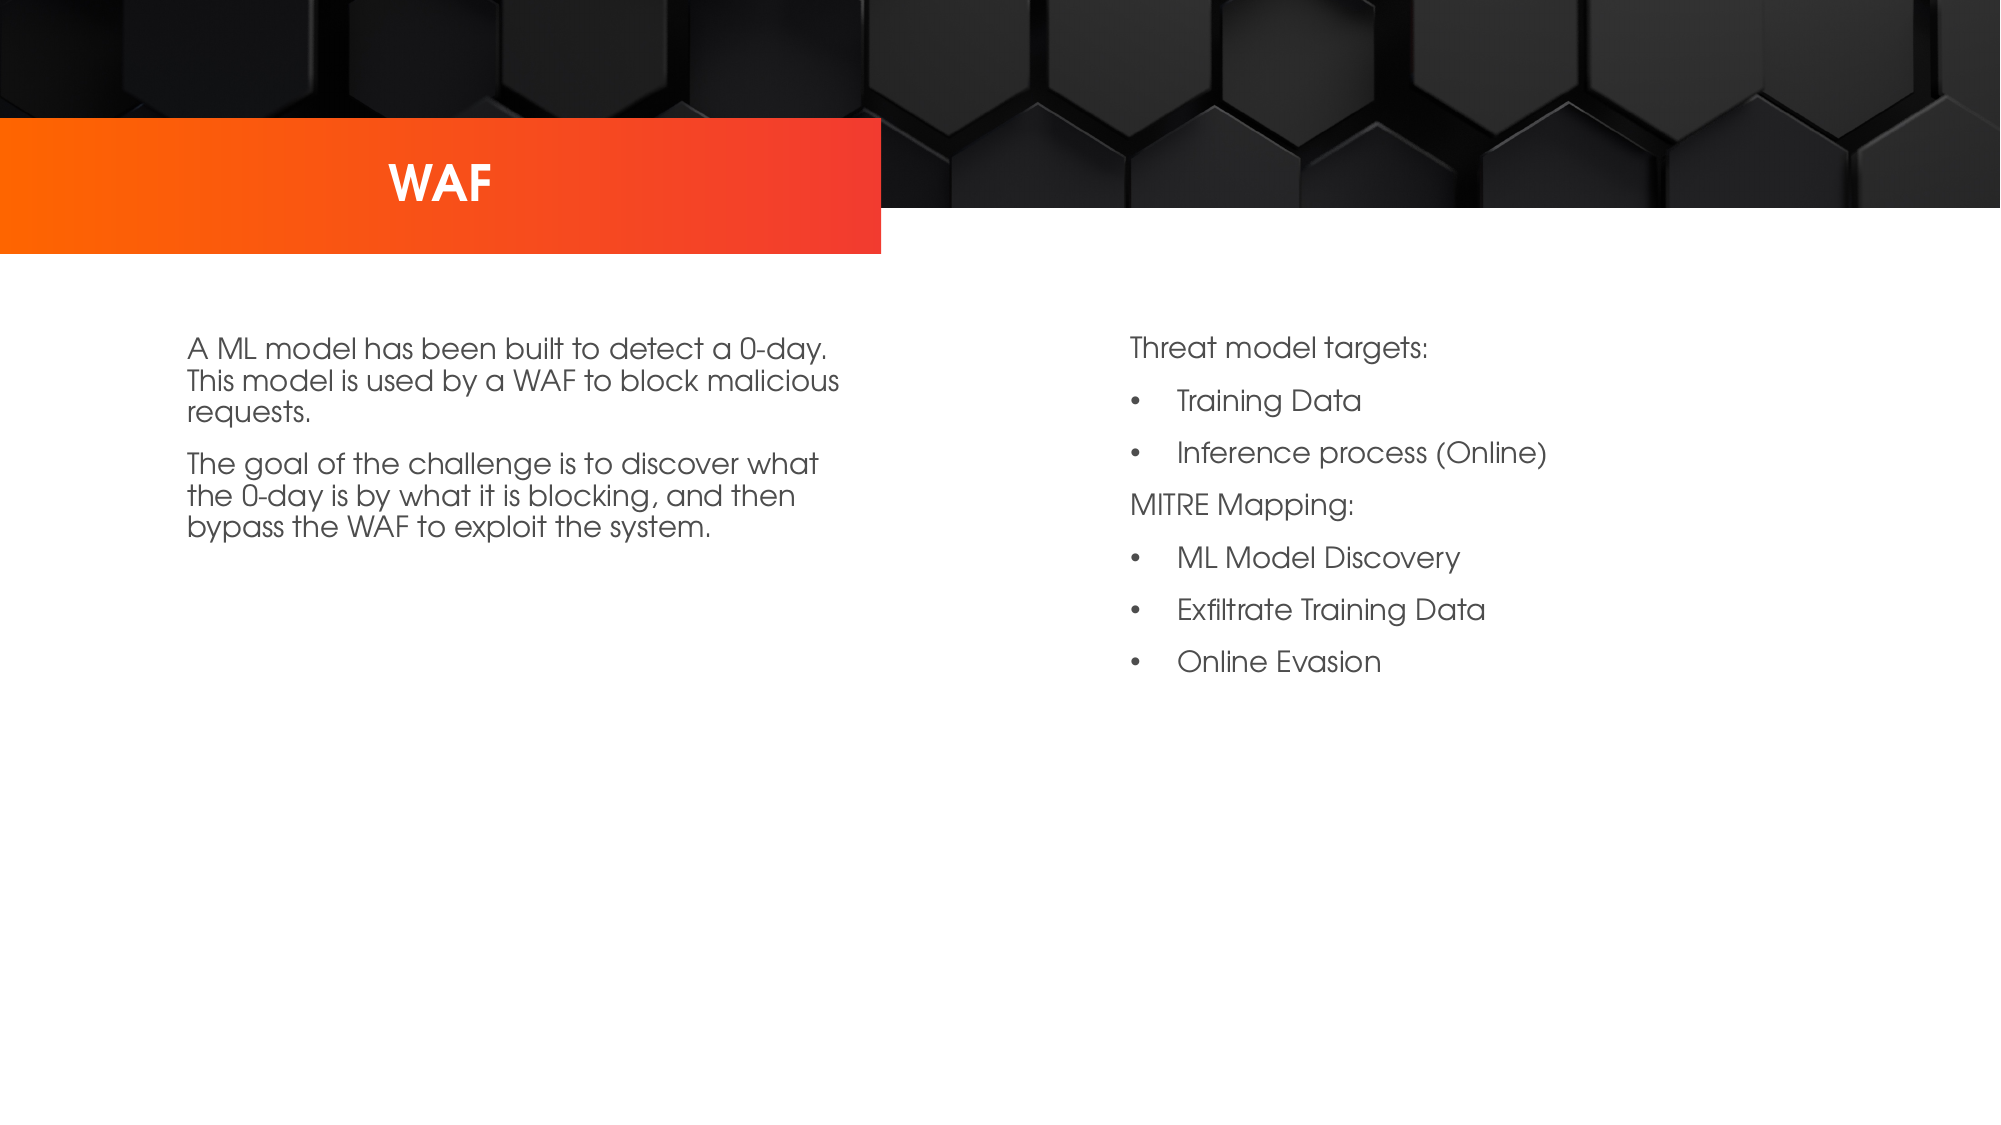

WAF
Threat model targets:
Training Data
Inference process (Online)
MITRE Mapping:
ML Model Discovery
Exfiltrate Training Data
Online Evasion

A ML model has been built to detect a 0-day. This model is used by a WAF to block malicious requests.
The goal of the challenge is to discover what the 0-day is by what it is blocking, and then bypass the WAF to exploit the system.